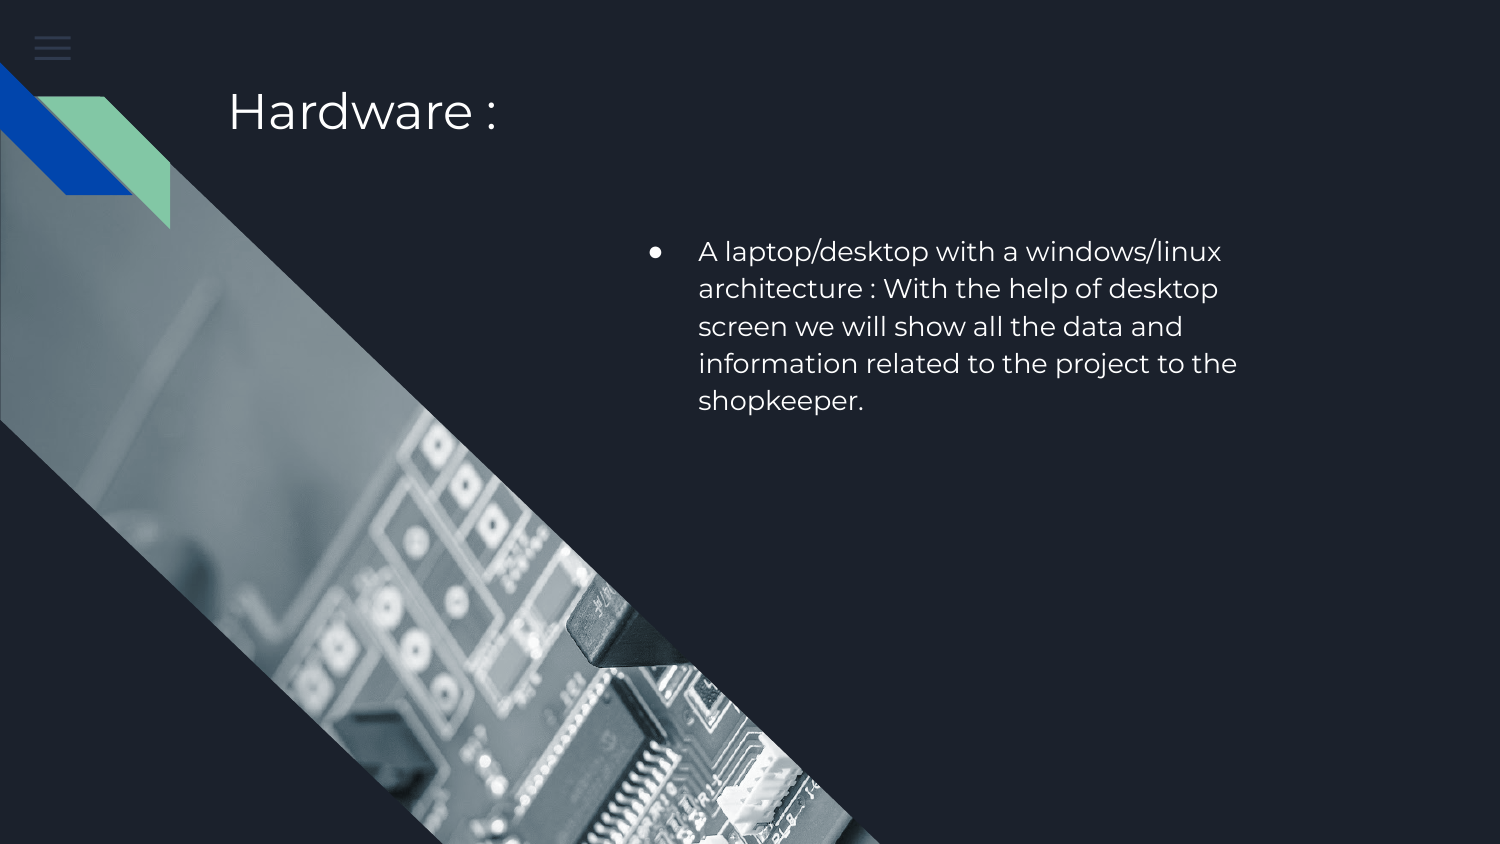

# Hardware :​
A laptop/desktop with a windows/linux architecture : With the help of desktop screen we will show all the data and information related to the project to the shopkeeper.​